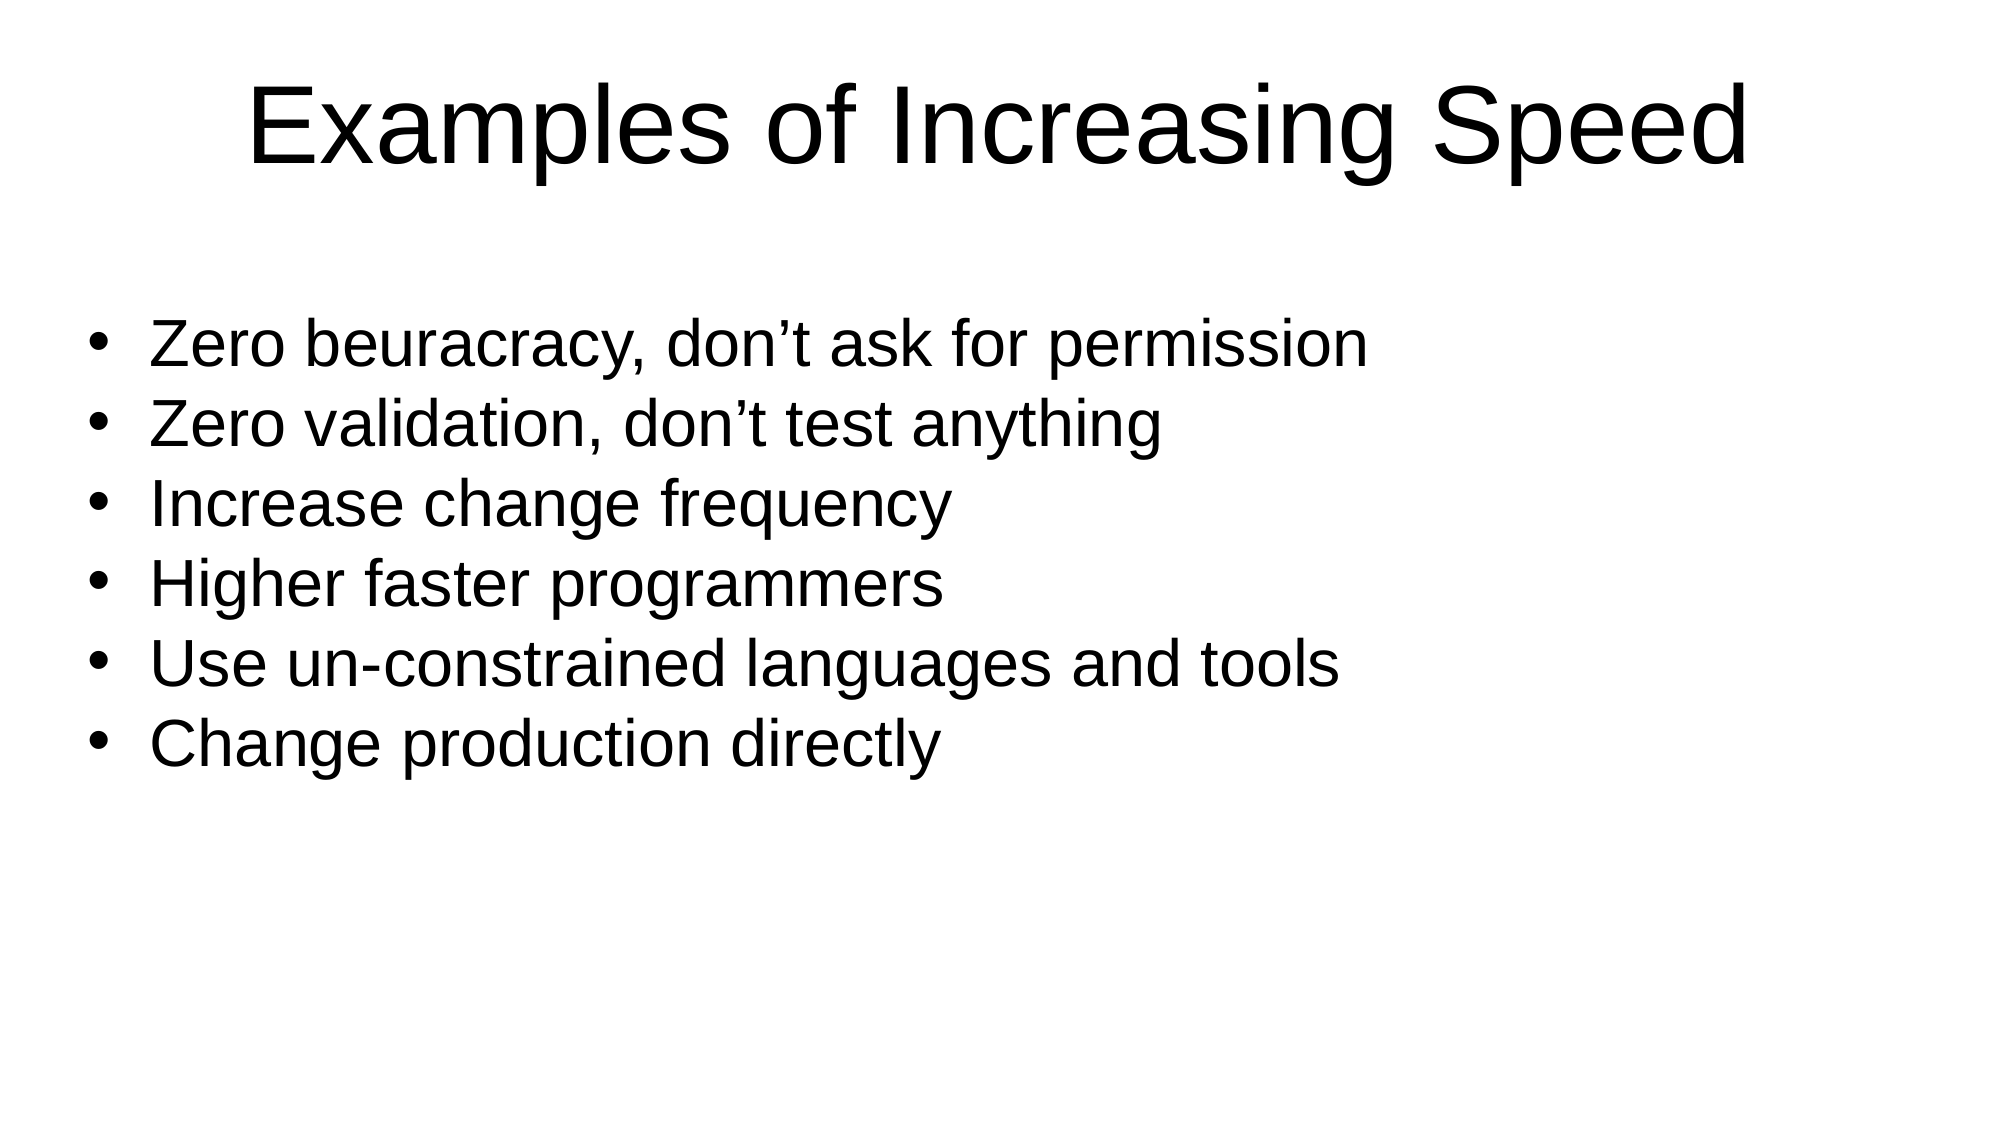

# Examples of Increasing Speed
Zero beuracracy, don’t ask for permission
Zero validation, don’t test anything
Increase change frequency
Higher faster programmers
Use un-constrained languages and tools
Change production directly